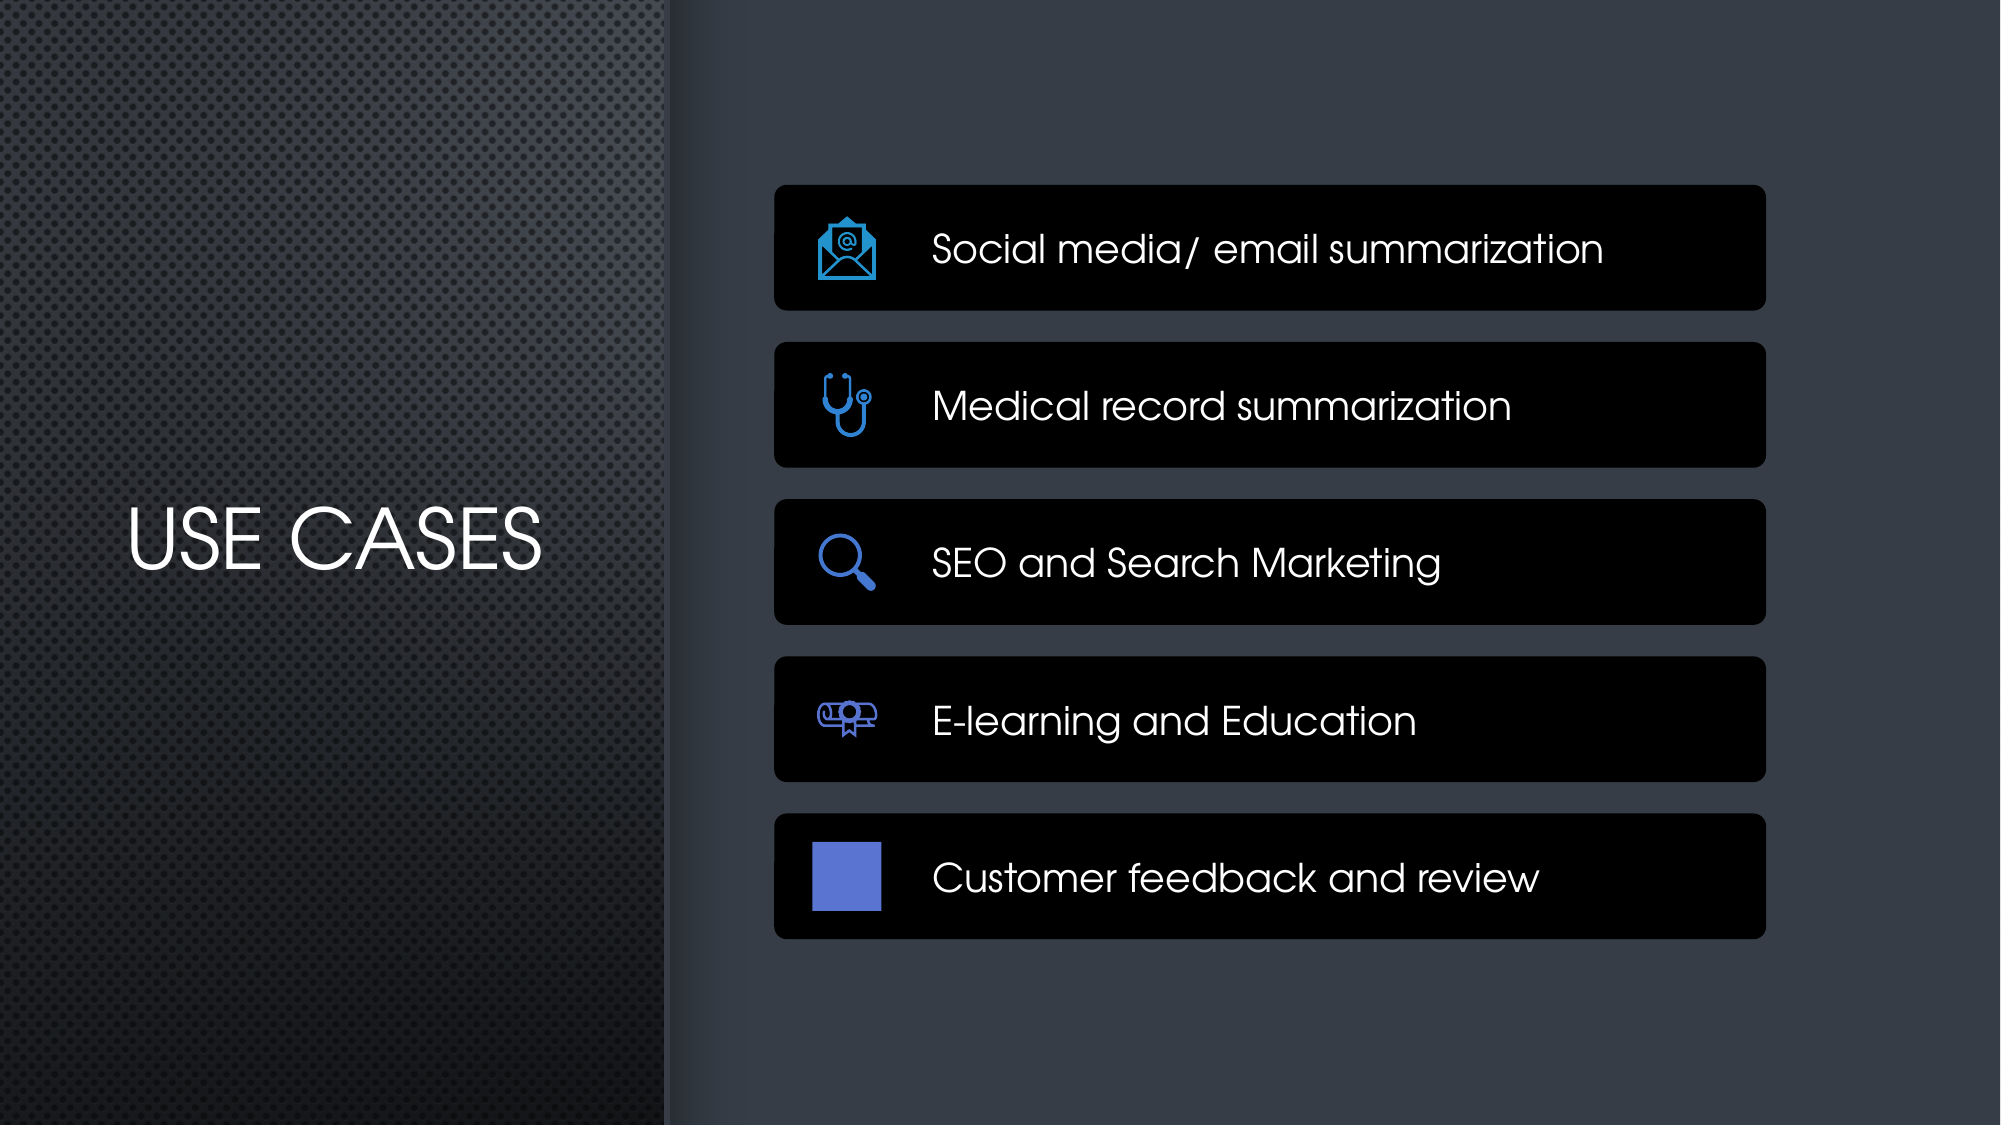

Social media/ email summarization
Medical record summarization
SEO and Search Marketing
E-learning and Education
Customer feedback and review
# USE CASES